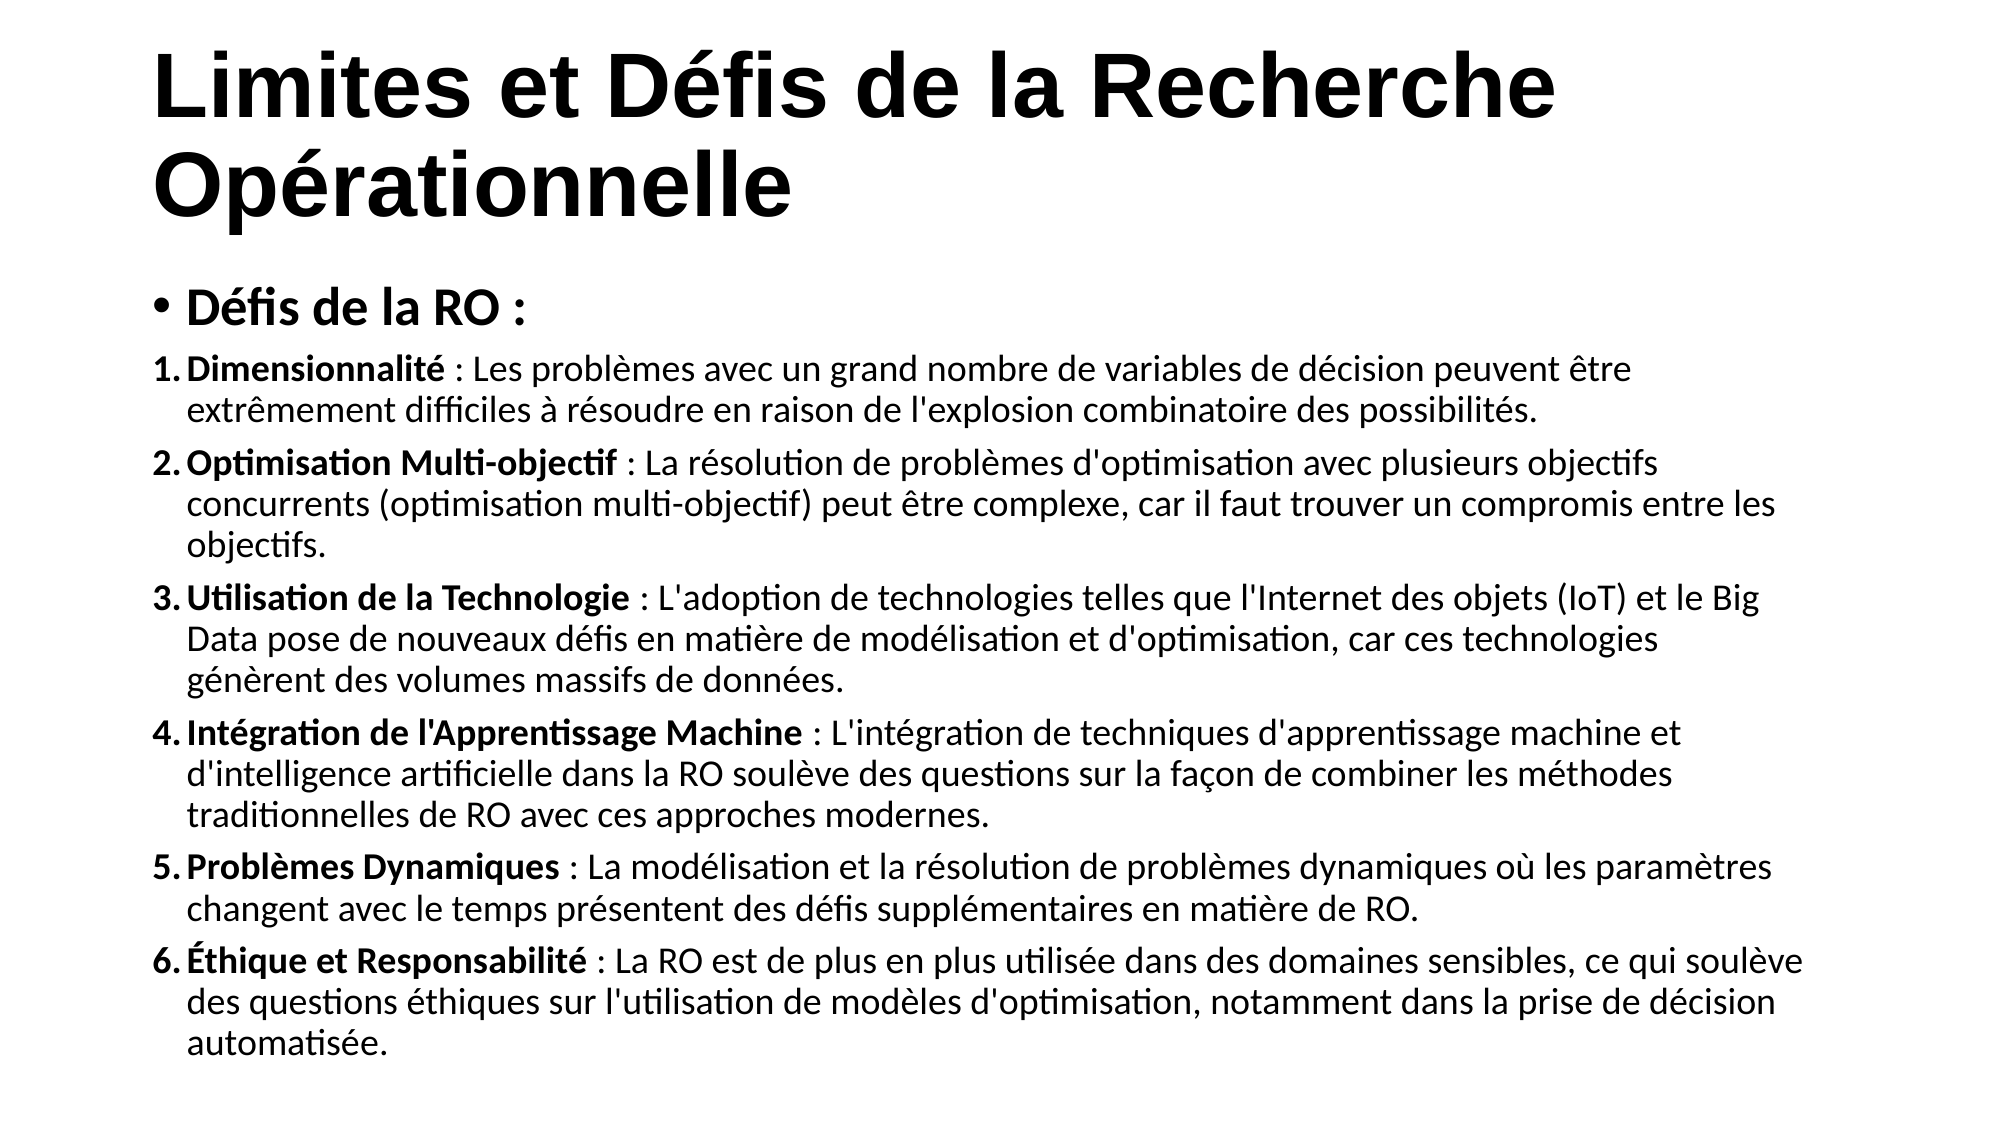

# Limites et Défis de la Recherche Opérationnelle
Défis de la RO :
Dimensionnalité : Les problèmes avec un grand nombre de variables de décision peuvent être extrêmement difficiles à résoudre en raison de l'explosion combinatoire des possibilités.
Optimisation Multi-objectif : La résolution de problèmes d'optimisation avec plusieurs objectifs concurrents (optimisation multi-objectif) peut être complexe, car il faut trouver un compromis entre les objectifs.
Utilisation de la Technologie : L'adoption de technologies telles que l'Internet des objets (IoT) et le Big Data pose de nouveaux défis en matière de modélisation et d'optimisation, car ces technologies génèrent des volumes massifs de données.
Intégration de l'Apprentissage Machine : L'intégration de techniques d'apprentissage machine et d'intelligence artificielle dans la RO soulève des questions sur la façon de combiner les méthodes traditionnelles de RO avec ces approches modernes.
Problèmes Dynamiques : La modélisation et la résolution de problèmes dynamiques où les paramètres changent avec le temps présentent des défis supplémentaires en matière de RO.
Éthique et Responsabilité : La RO est de plus en plus utilisée dans des domaines sensibles, ce qui soulève des questions éthiques sur l'utilisation de modèles d'optimisation, notamment dans la prise de décision automatisée.